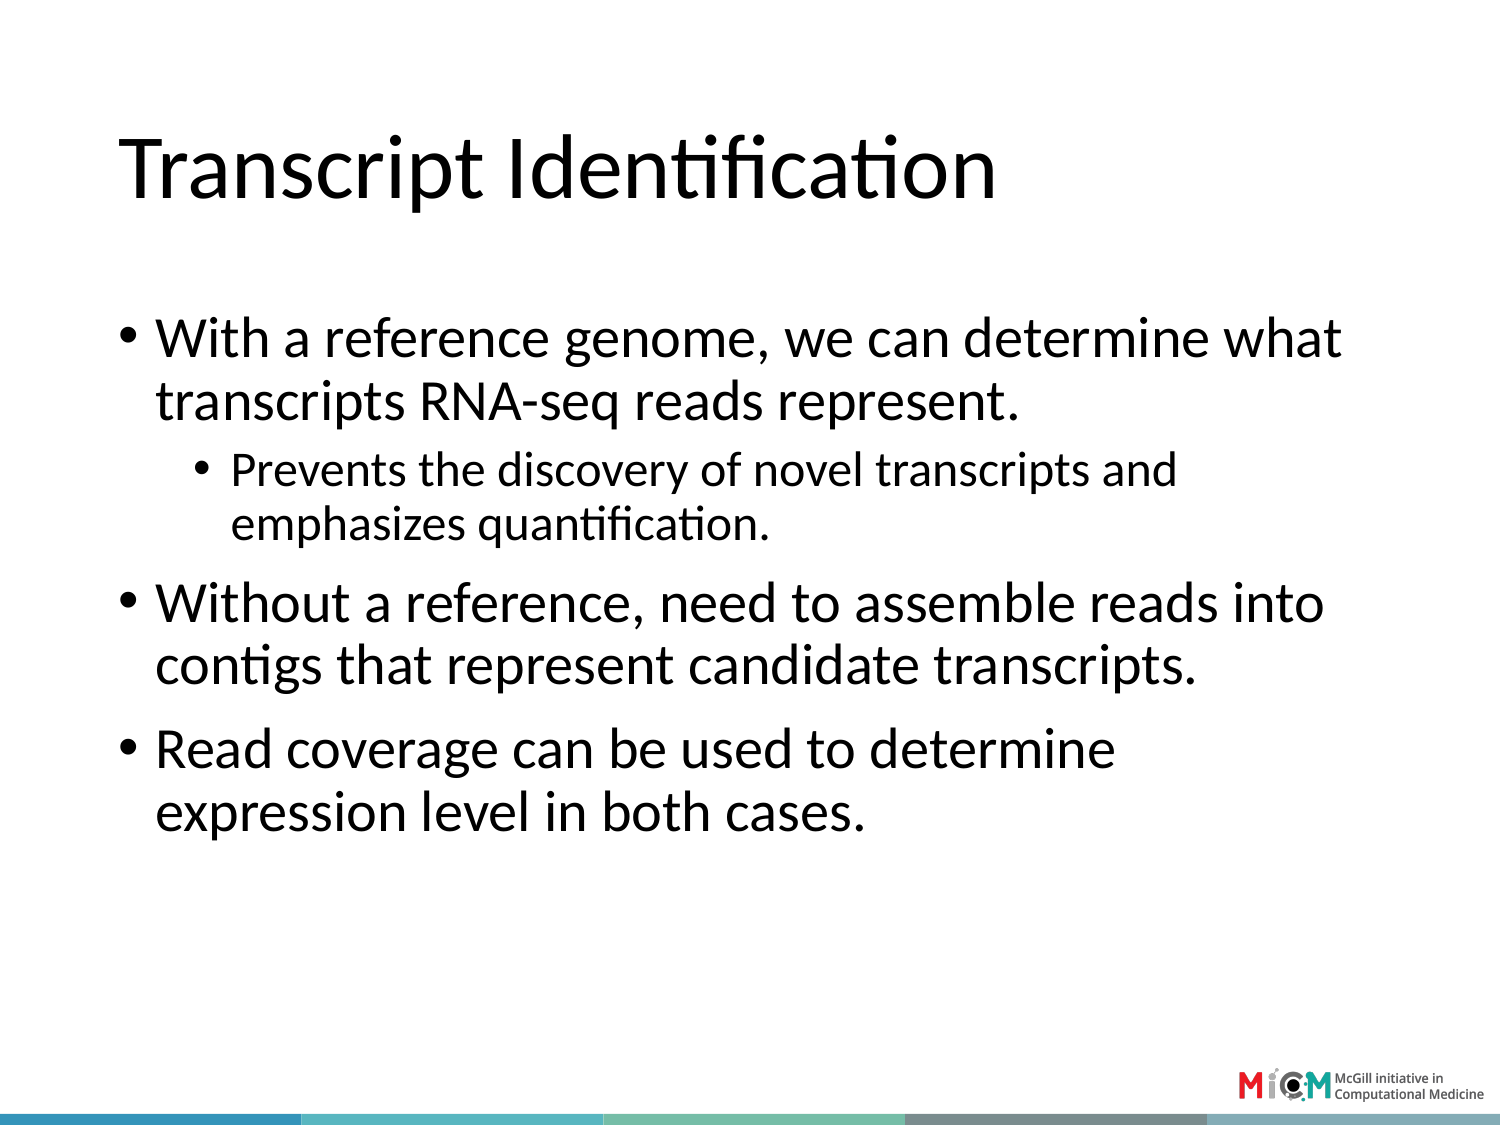

# Transcript Identification
With a reference genome, we can determine what transcripts RNA-seq reads represent.
Prevents the discovery of novel transcripts and emphasizes quantification.
Without a reference, need to assemble reads into contigs that represent candidate transcripts.
Read coverage can be used to determine expression level in both cases.